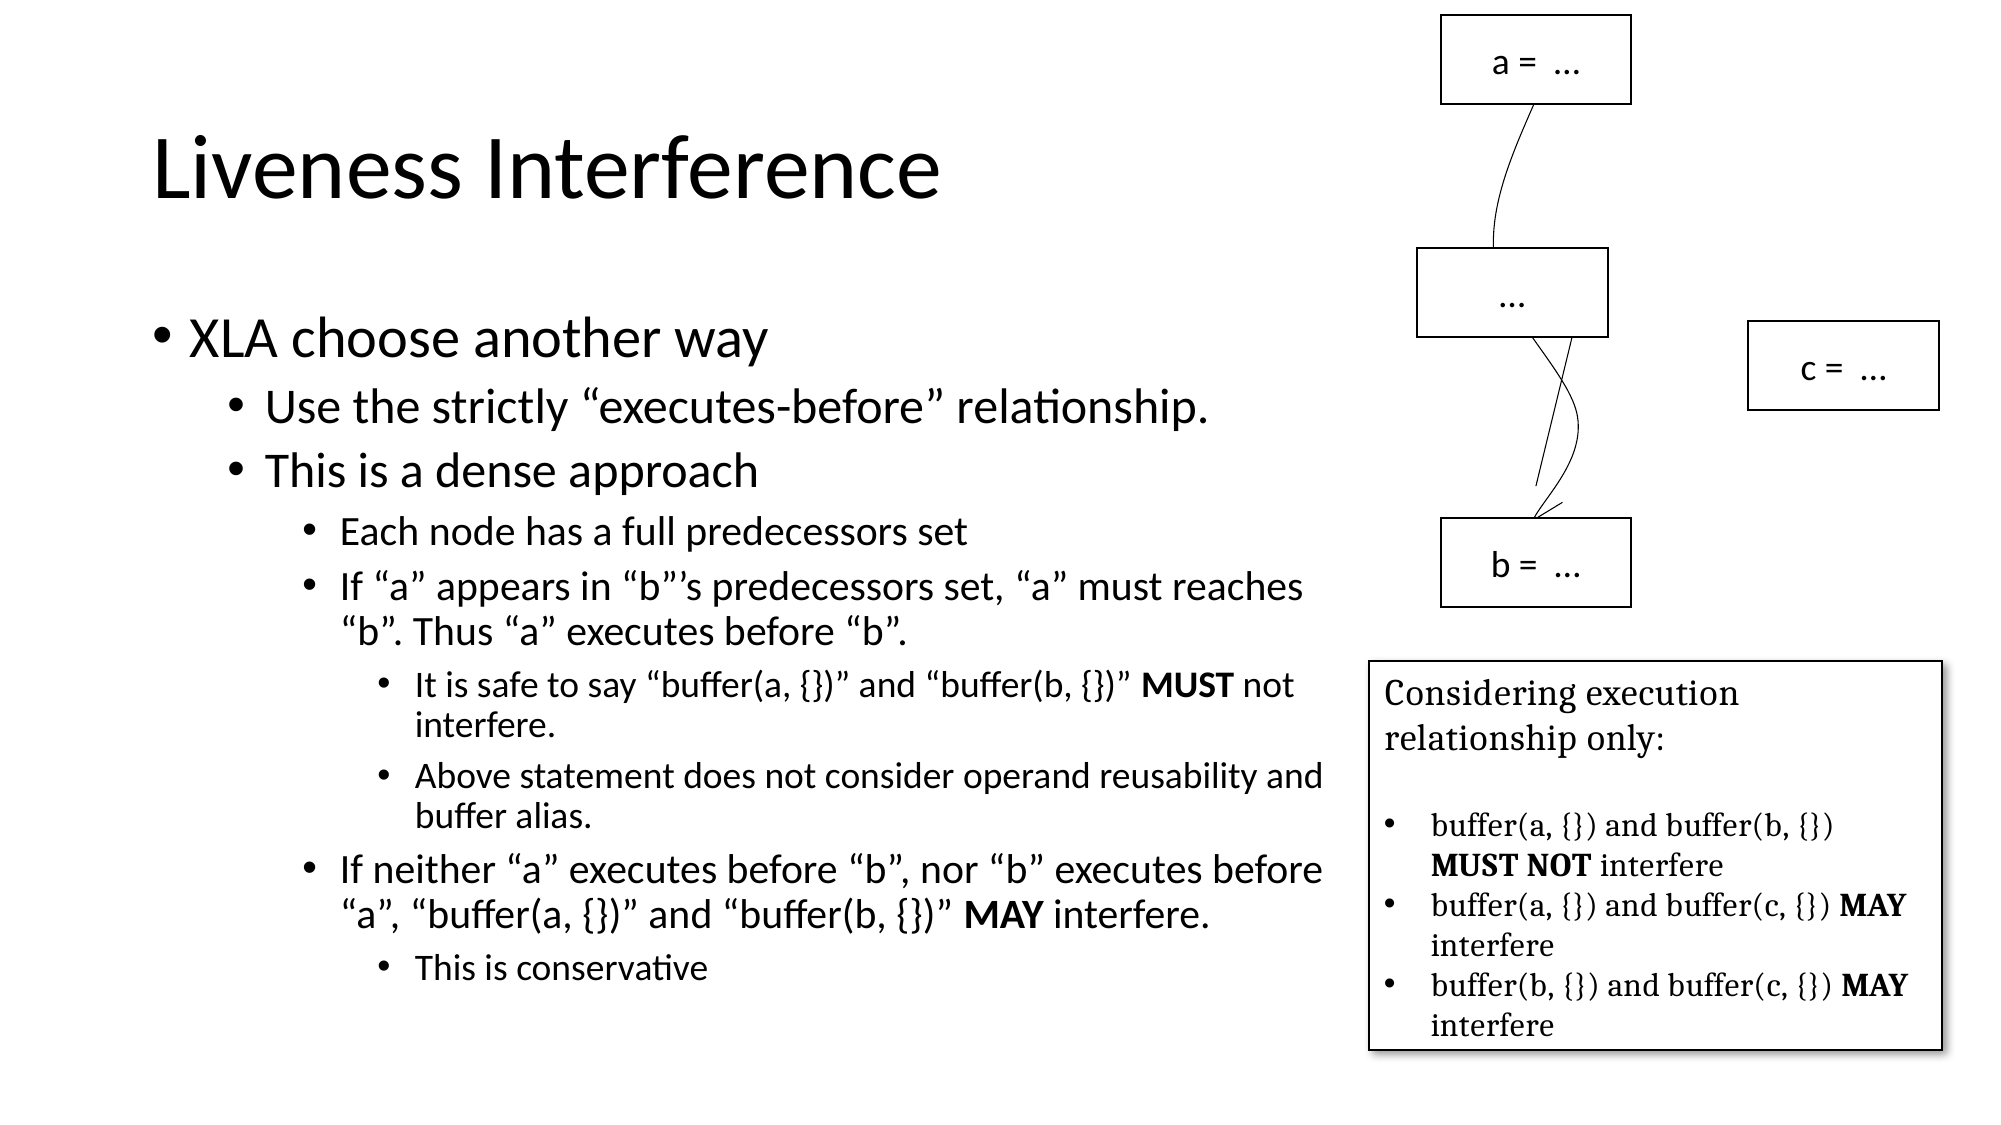

a =  …
# Liveness Interference

…
XLA choose another way
Use the strictly “executes-before” relationship.
This is a dense approach
Each node has a full predecessors set
If “a” appears in “b”’s predecessors set, “a” must reaches “b”. Thus “a” executes before “b”.
It is safe to say “buffer(a, {})” and “buffer(b, {})” MUST not interfere.
Above statement does not consider operand reusability and buffer alias.
If neither “a” executes before “b”, nor “b” executes before “a”, “buffer(a, {})” and “buffer(b, {})” MAY interfere.
This is conservative
c =  …
b =  …
Considering execution relationship only:

buffer(a, {}) and buffer(b, {}) MUST NOT interfere
buffer(a, {}) and buffer(c, {}) MAY interfere
buffer(b, {}) and buffer(c, {}) MAY interfere